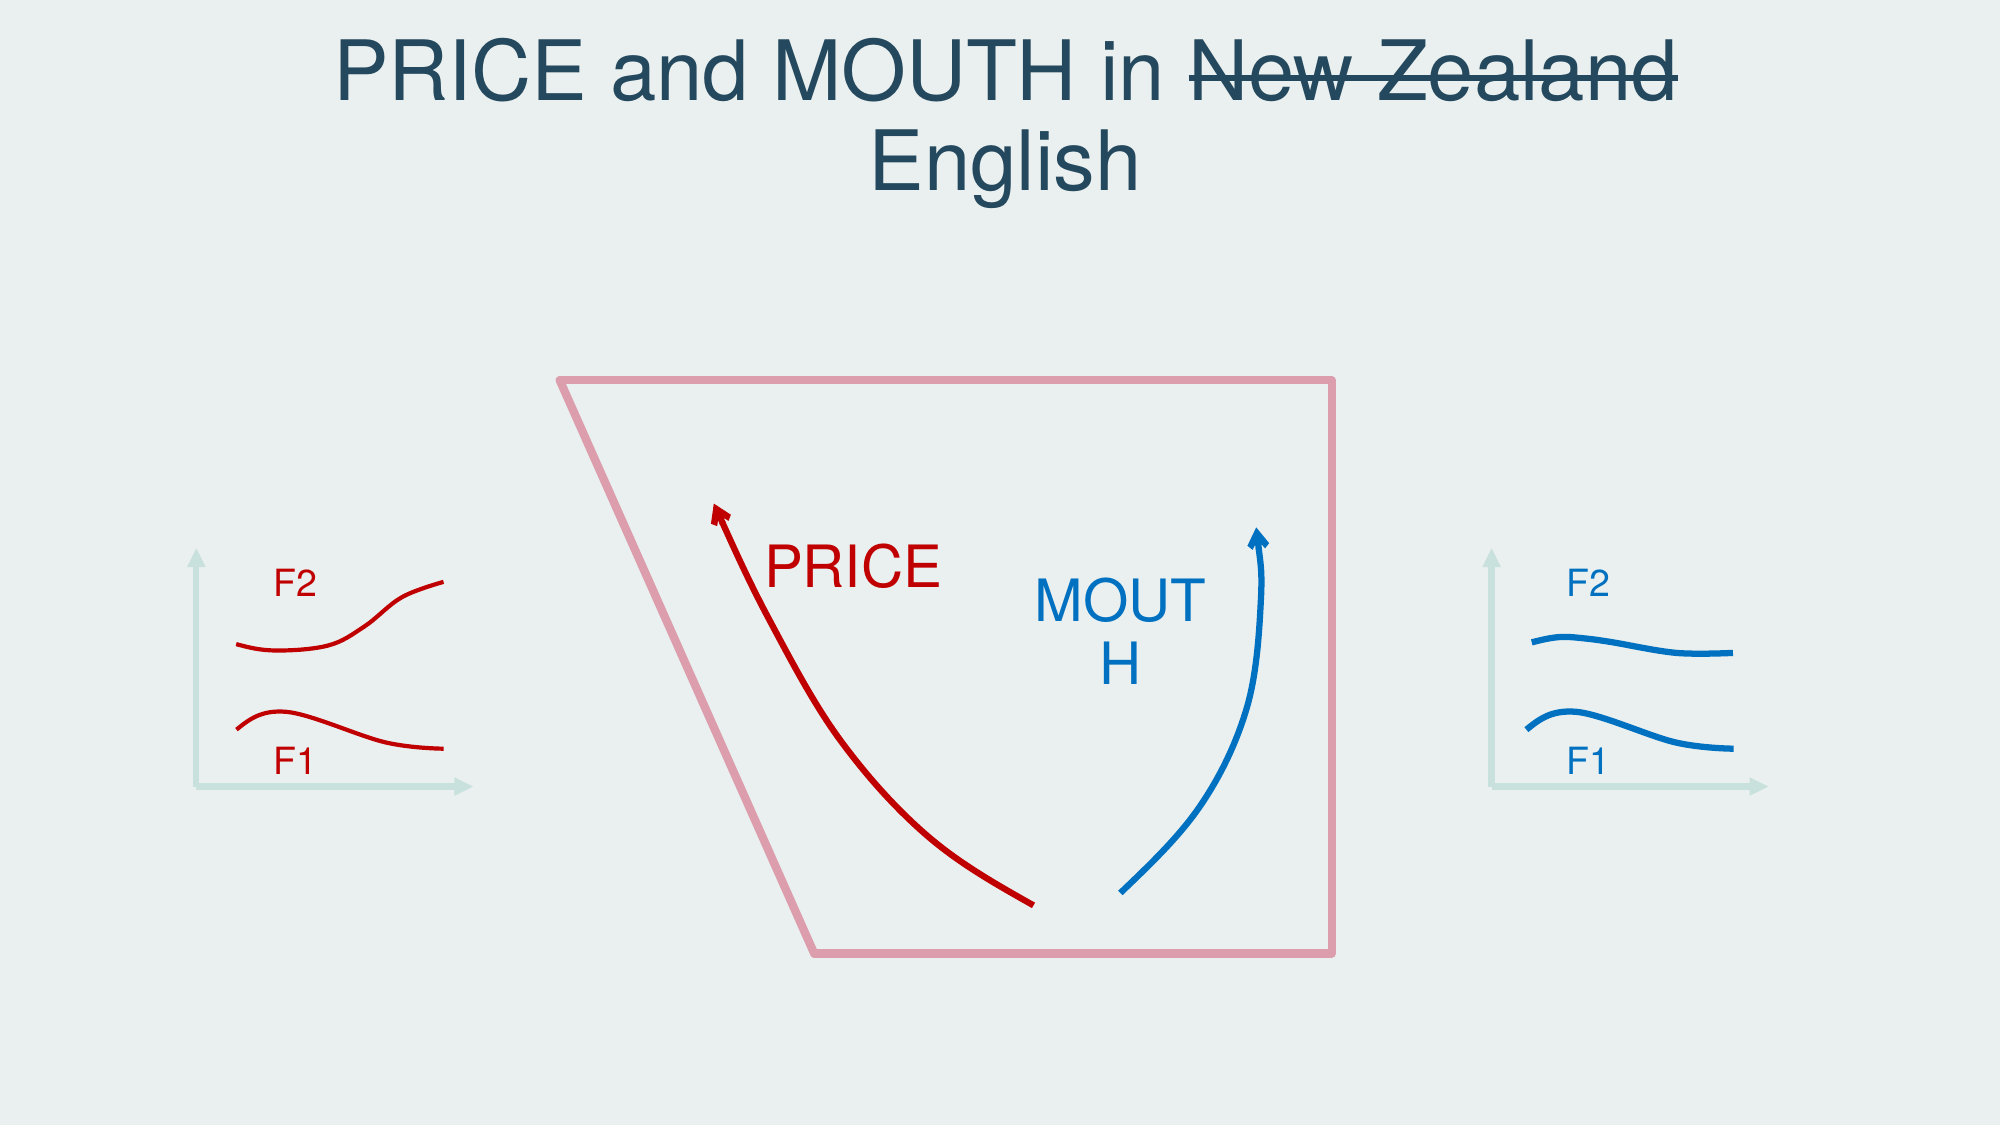

# price and mouth in New Zealand English

price

F2
F2

mouth

F1
F1